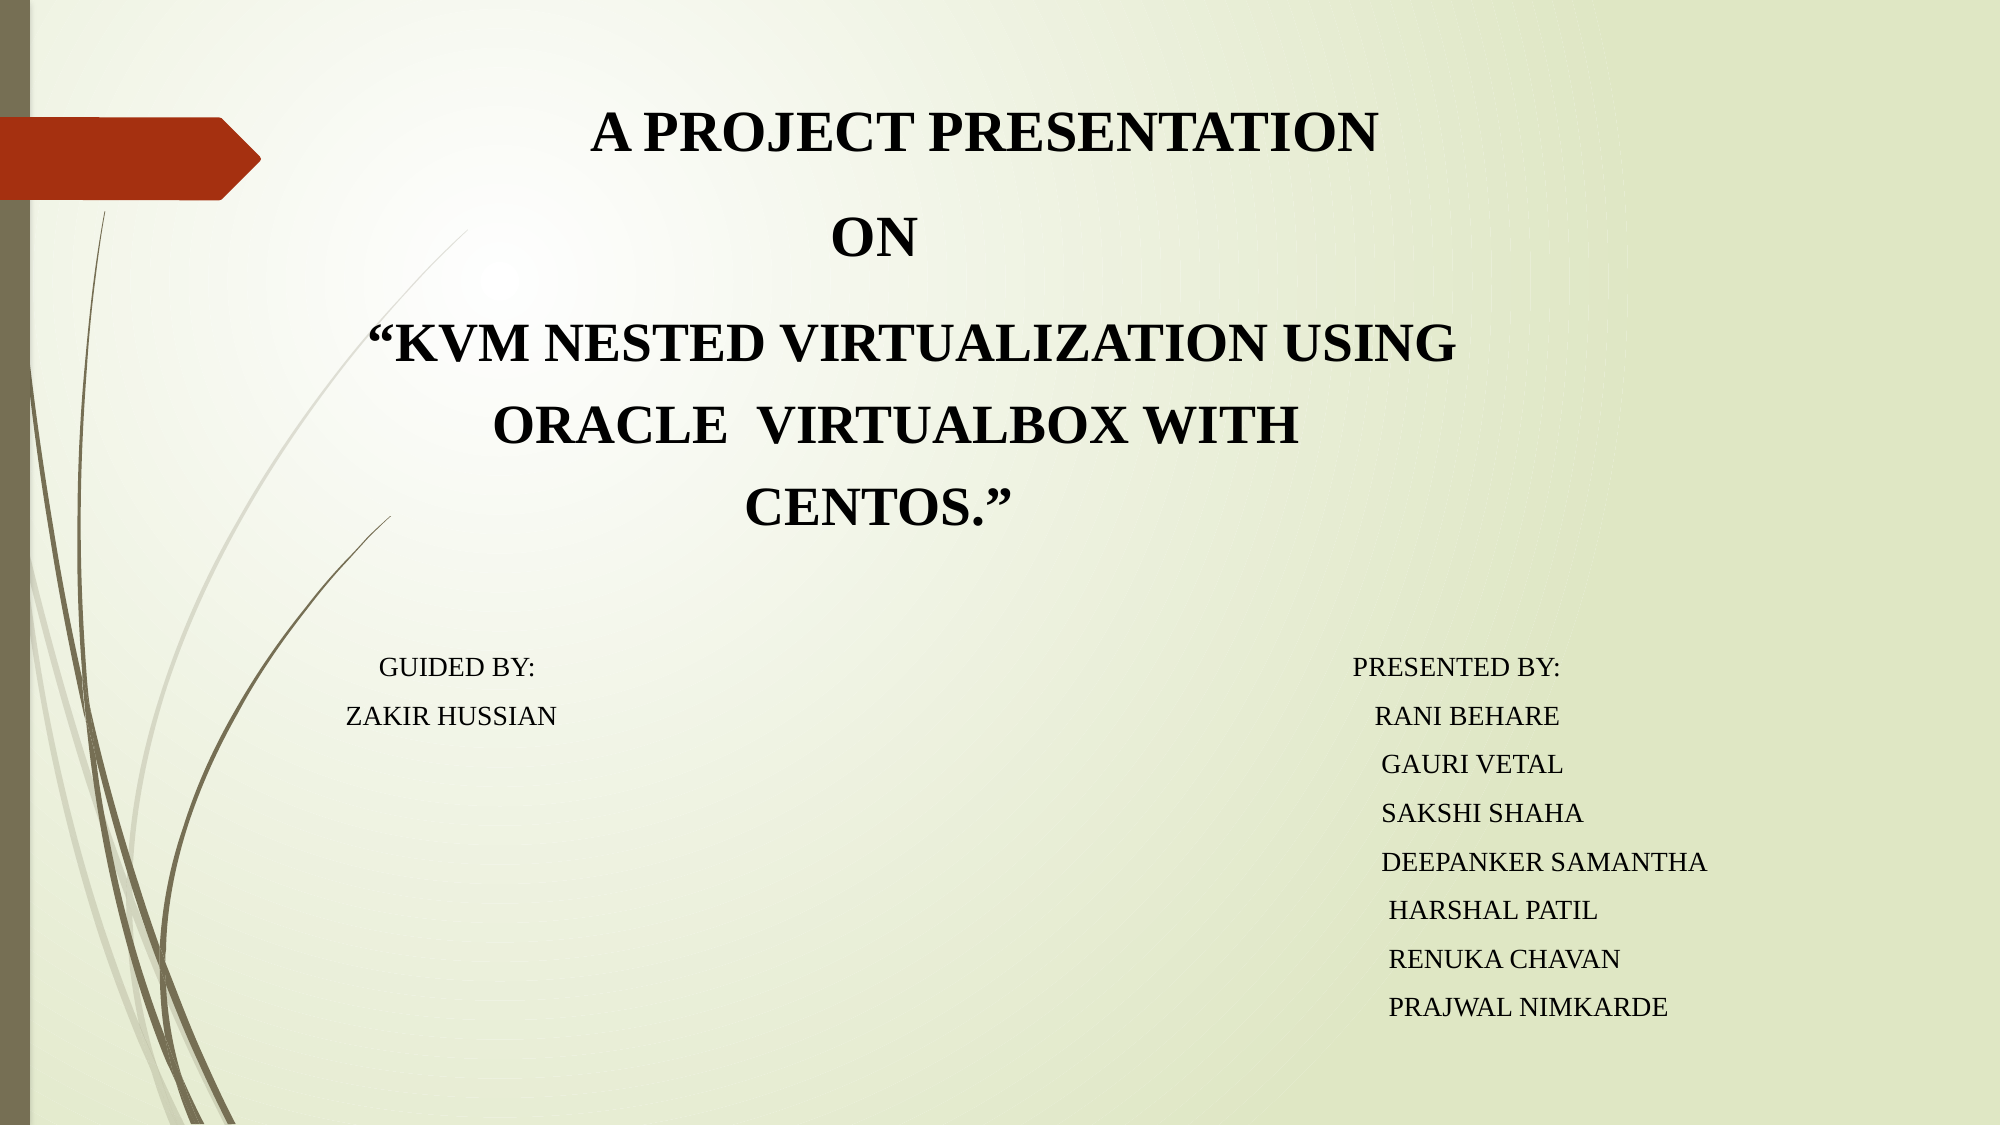

# A PROJECT PRESENTATION ON
            “KVM NESTED VIRTUALIZATION USING
                      ORACLE  VIRTUALBOX WITH
                                        CENTOS.”

                           GUIDED BY:                                                                                                                     PRESENTED BY:
                       ZAKIR HUSSIAN                                                                                                                     RANI BEHARE
                                                                                                                                                                           GAURI VETAL
                                                                                                                                                                           SAKSHI SHAHA
                                                                                                                                                                           DEEPANKER SAMANTHA
                                                                                                                                                                            HARSHAL PATIL
                                                                                                                                                                            RENUKA CHAVAN
                                                                                                                                                                            PRAJWAL NIMKARDE